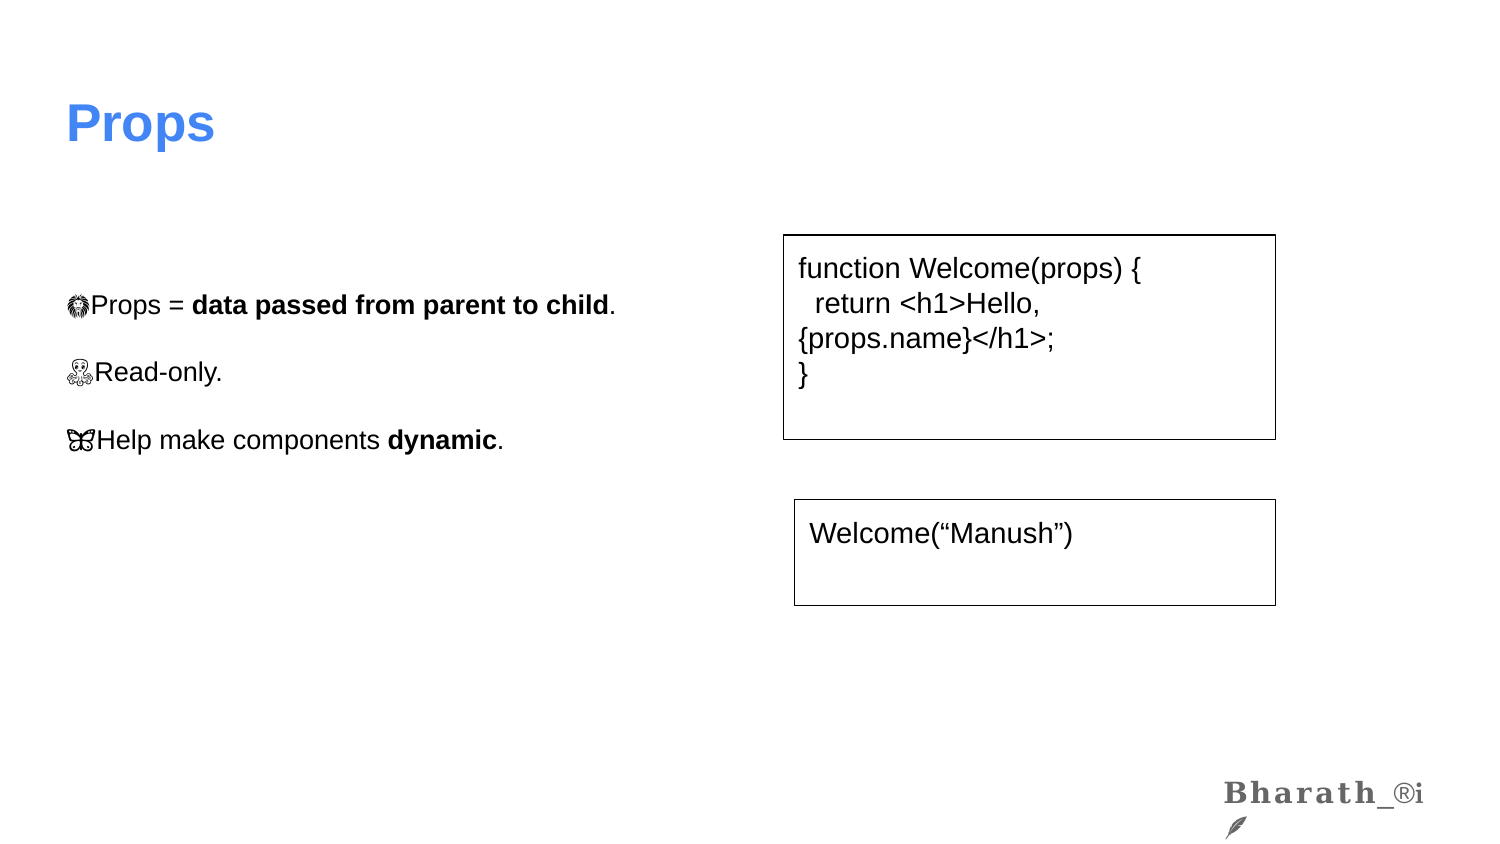

# Props
function Welcome(props) {
  return <h1>Hello, {props.name}</h1>;
}

🦁Props = data passed from parent to child.
🐙Read-only.
🦋Help make components dynamic.
Welcome(“Manush”)
𝐁𝐡𝐚𝐫𝐚𝐭𝐡_®️𝐢 🪶